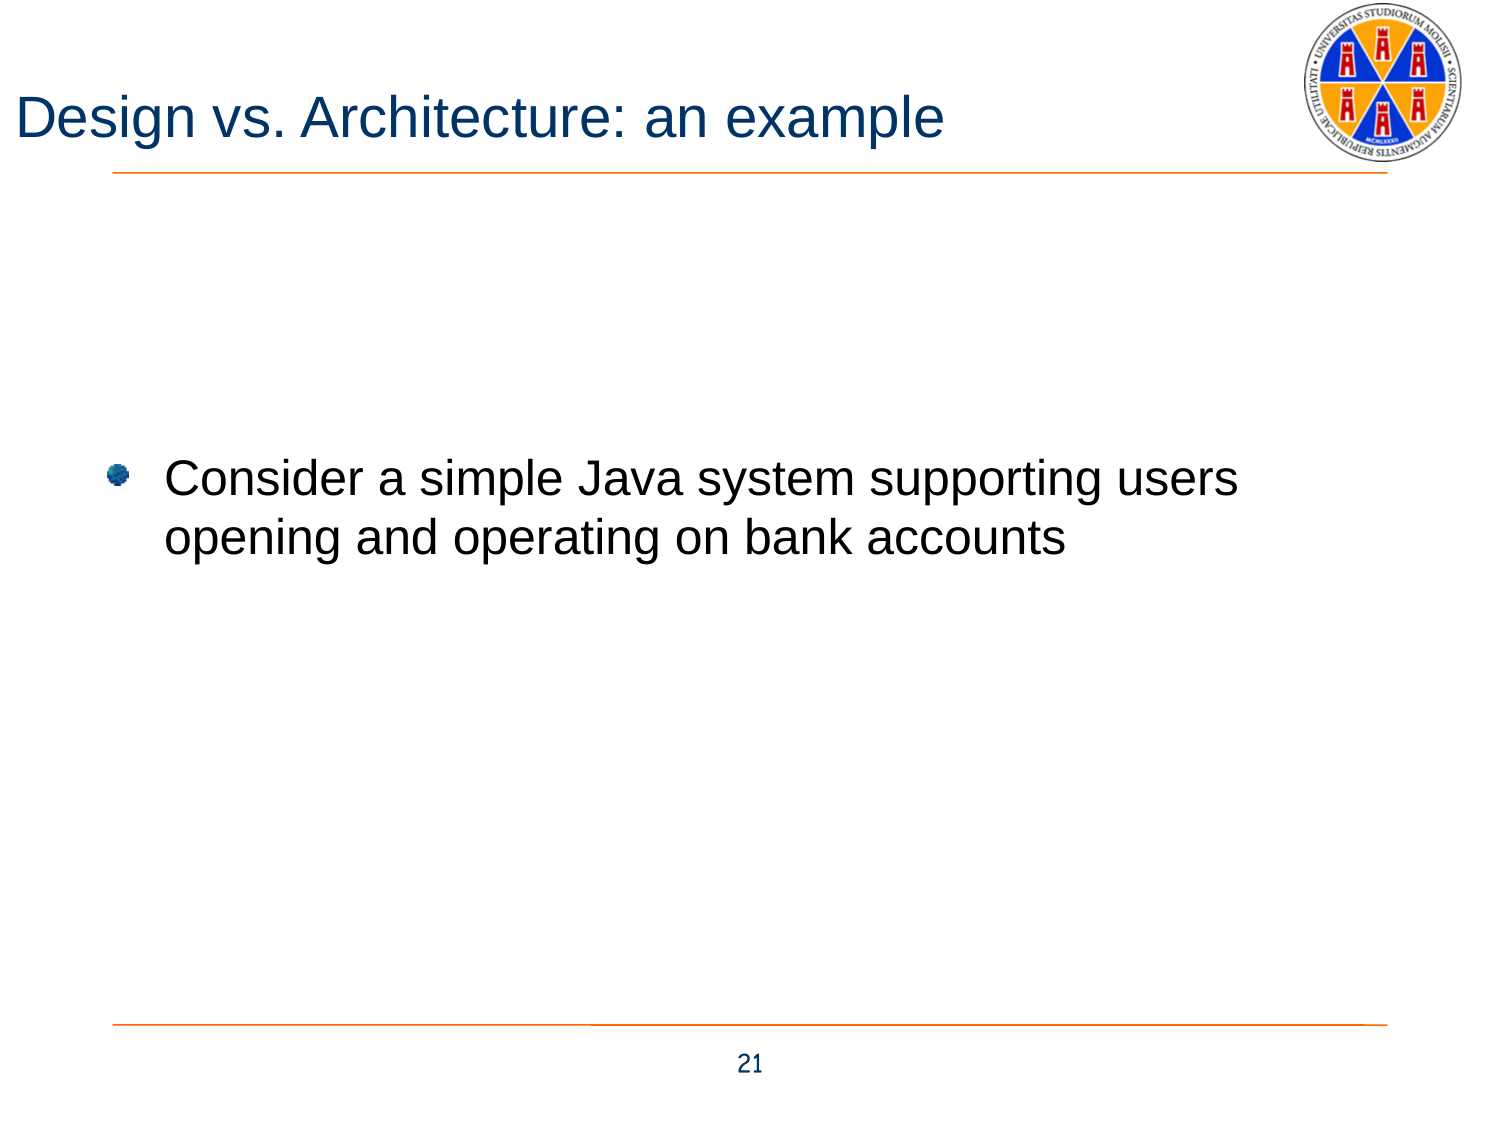

# Design vs. Architecture: an example
Consider a simple Java system supporting users opening and operating on bank accounts
21